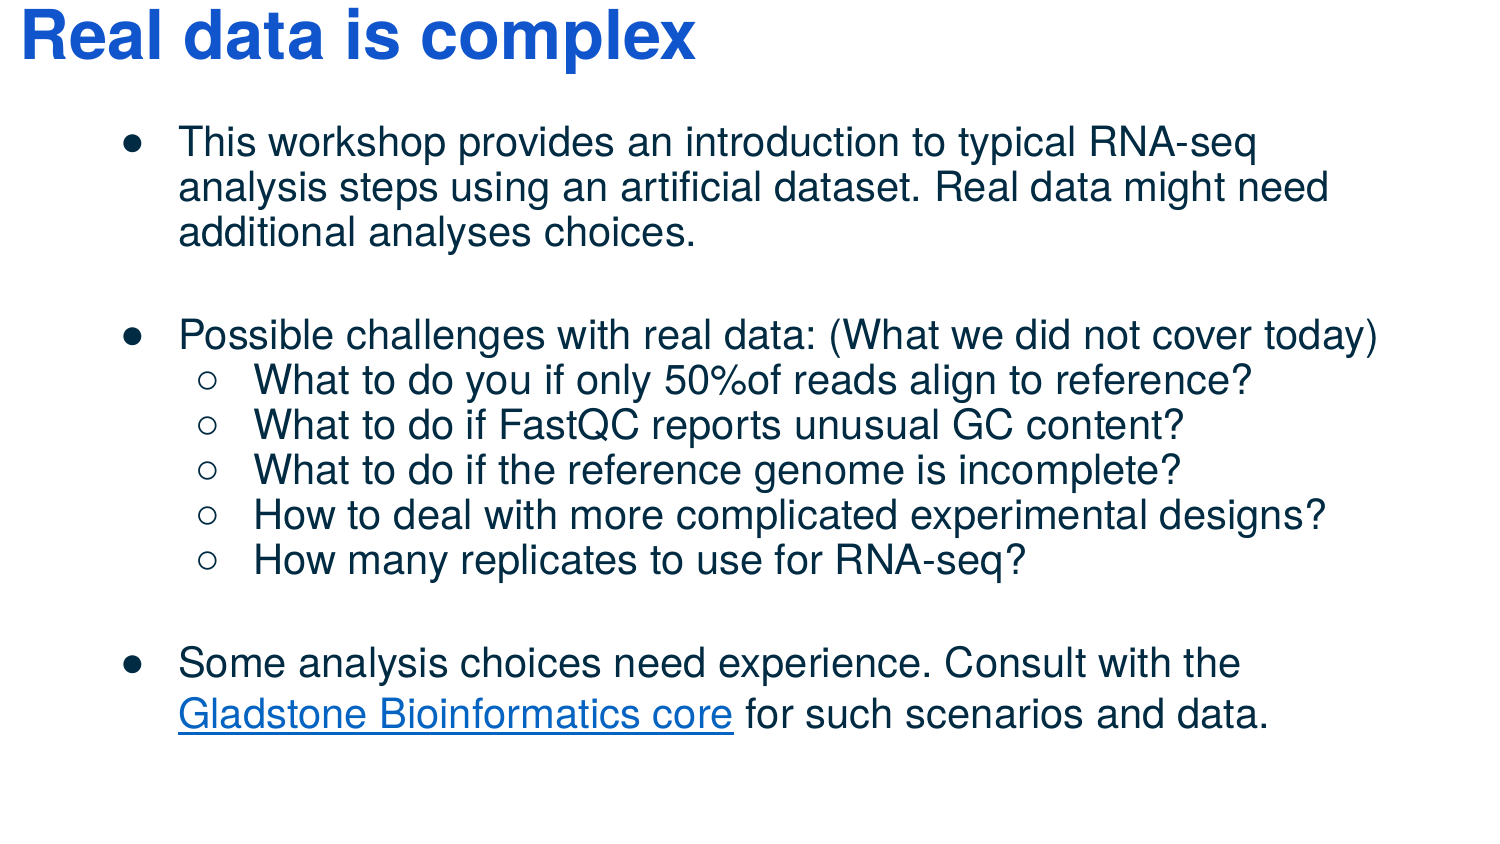

# Real data is complex
This workshop provides an introduction to typical RNA-seq analysis steps using an artificial dataset. Real data might need additional analyses choices.

Possible challenges with real data: (What we did not cover today)
What to do you if only 50%of reads align to reference?
What to do if FastQC reports unusual GC content?
What to do if the reference genome is incomplete?
How to deal with more complicated experimental designs?
How many replicates to use for RNA-seq?

Some analysis choices need experience. Consult with the Gladstone Bioinformatics core for such scenarios and data.